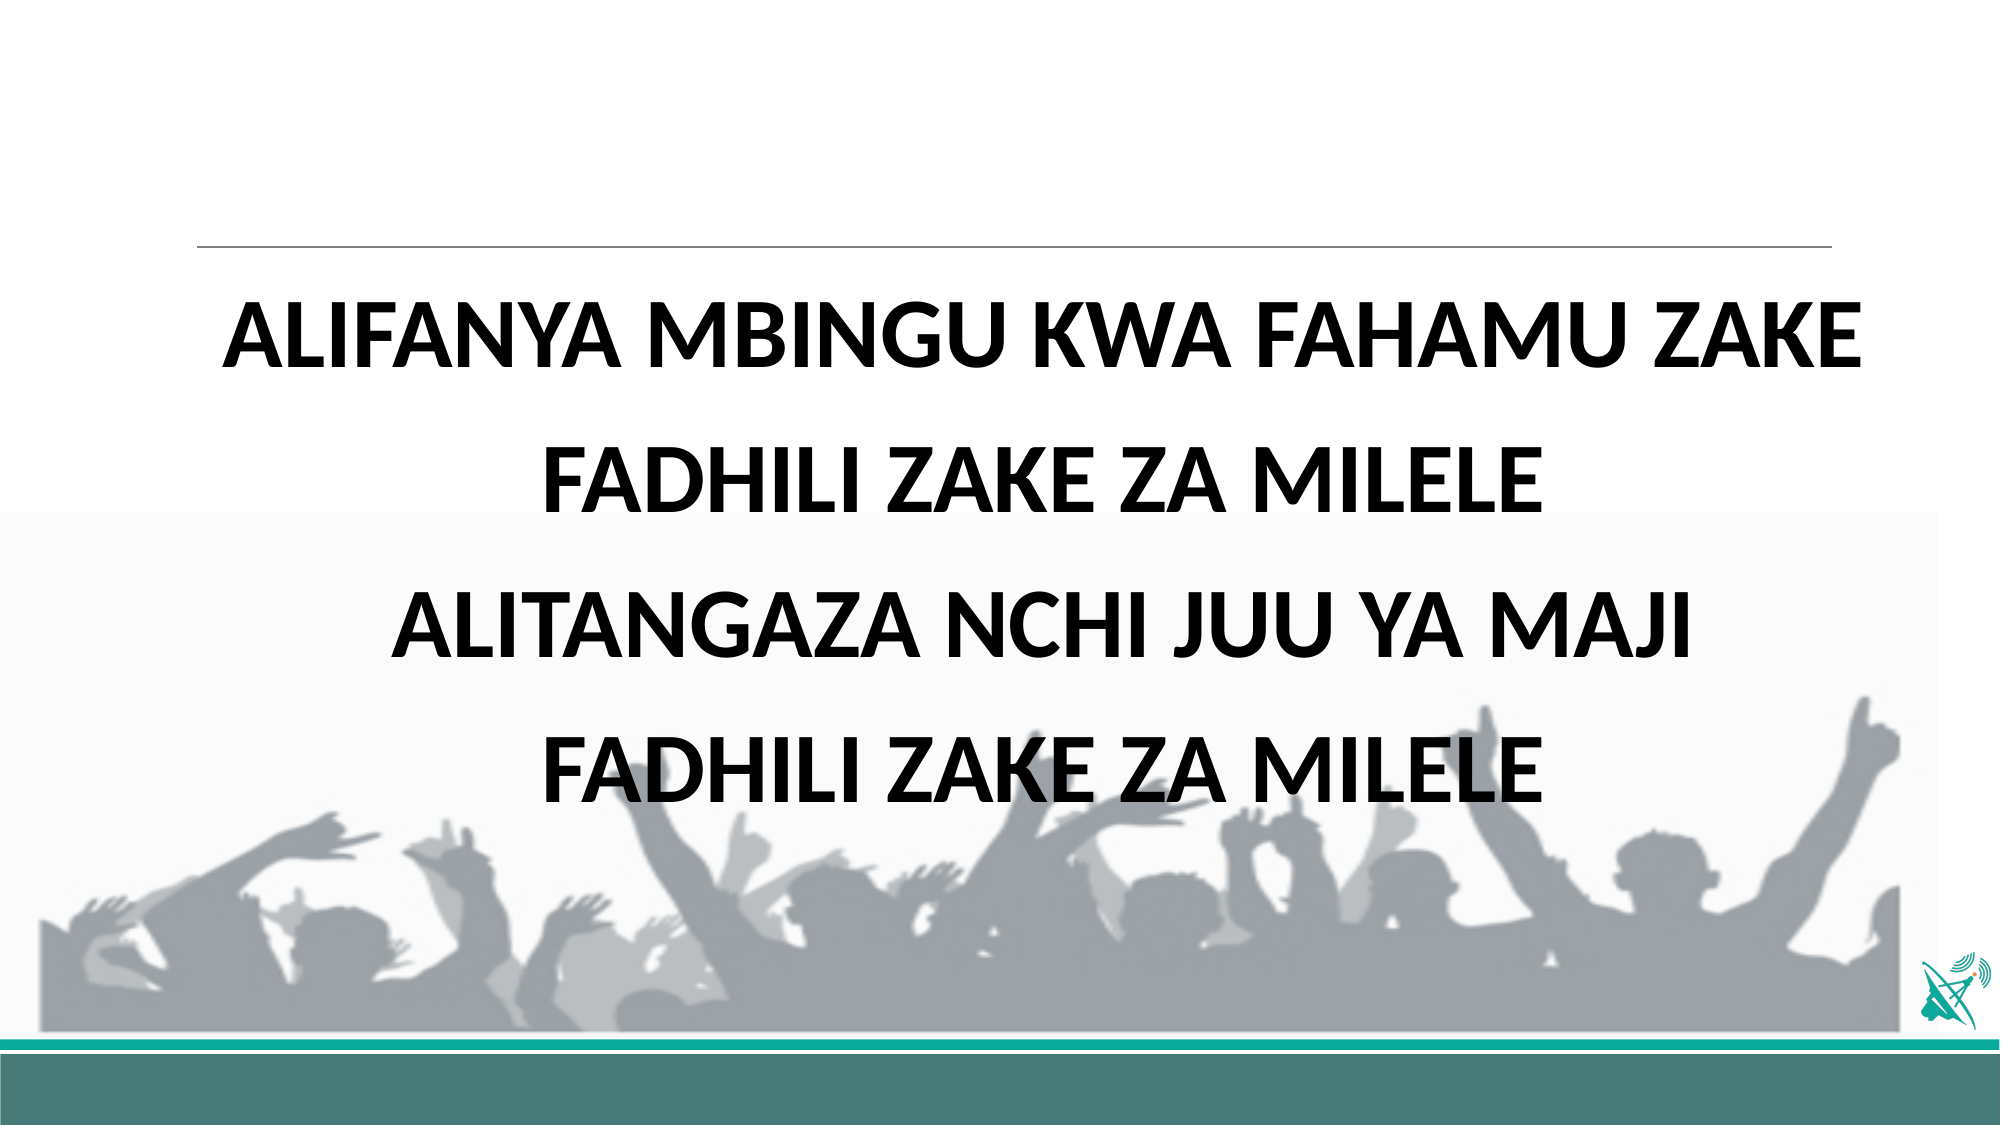

#
ALIFANYA MBINGU KWA FAHAMU ZAKE
FADHILI ZAKE ZA MILELE
ALITANGAZA NCHI JUU YA MAJI
FADHILI ZAKE ZA MILELE